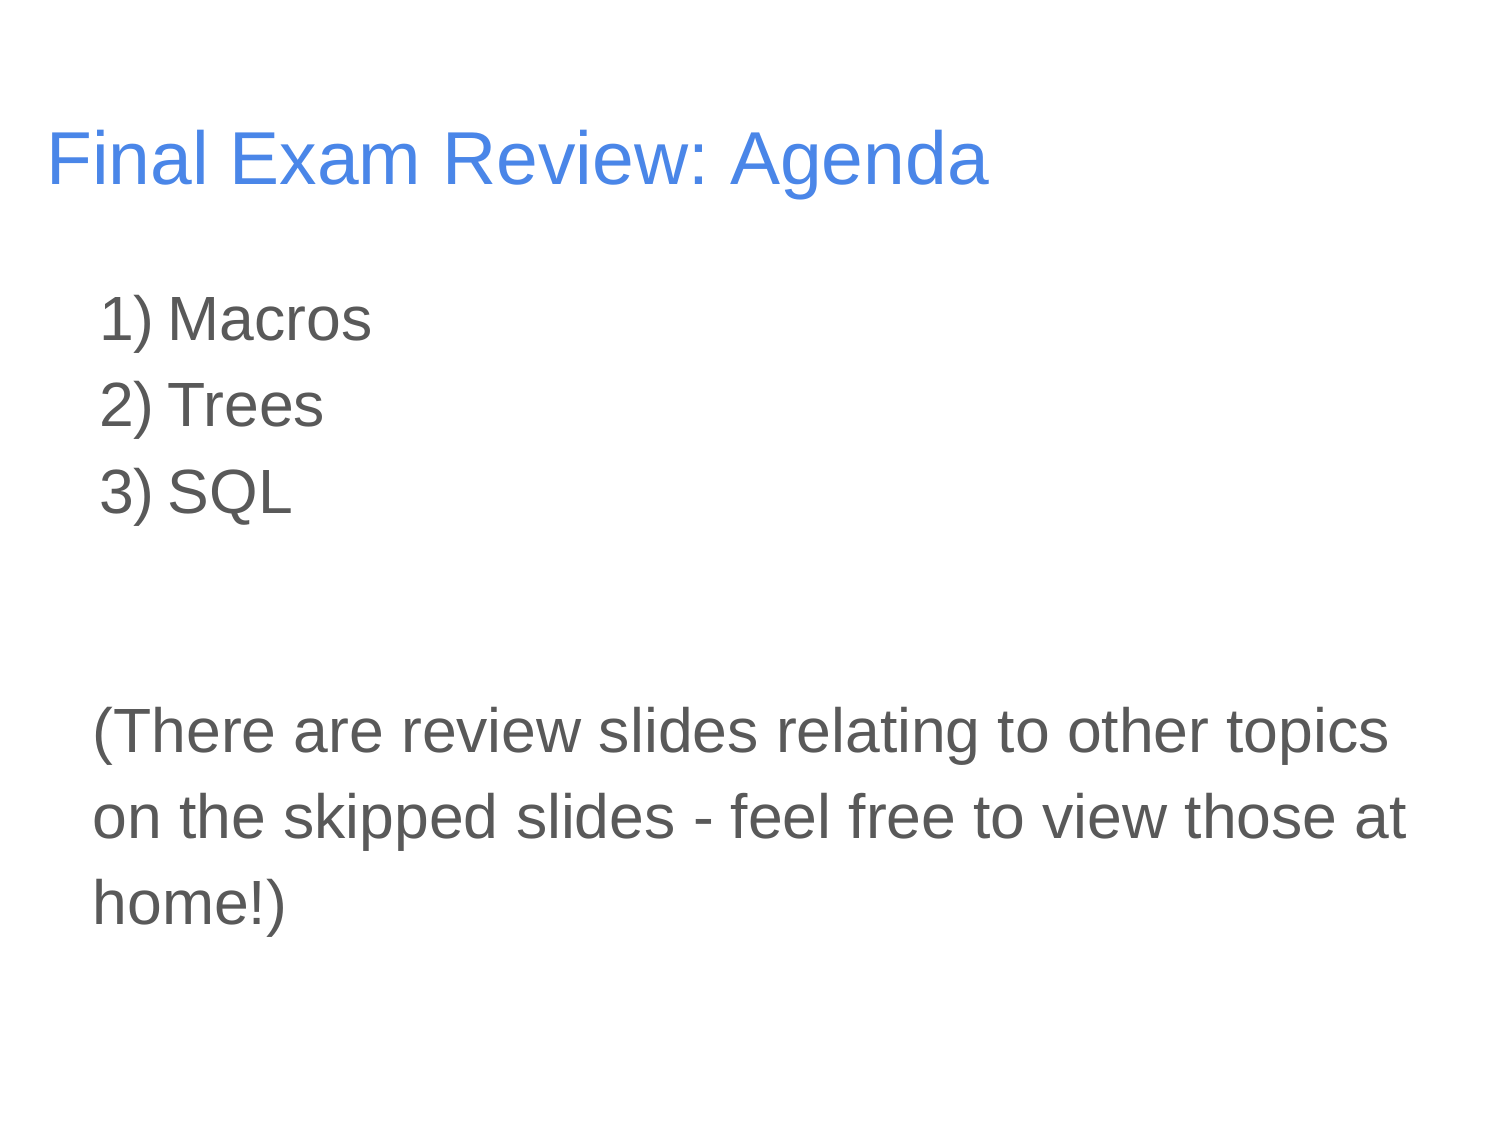

# Final Exam Review: Agenda
Macros
Trees
SQL

(There are review slides relating to other topics on the skipped slides - feel free to view those at home!)